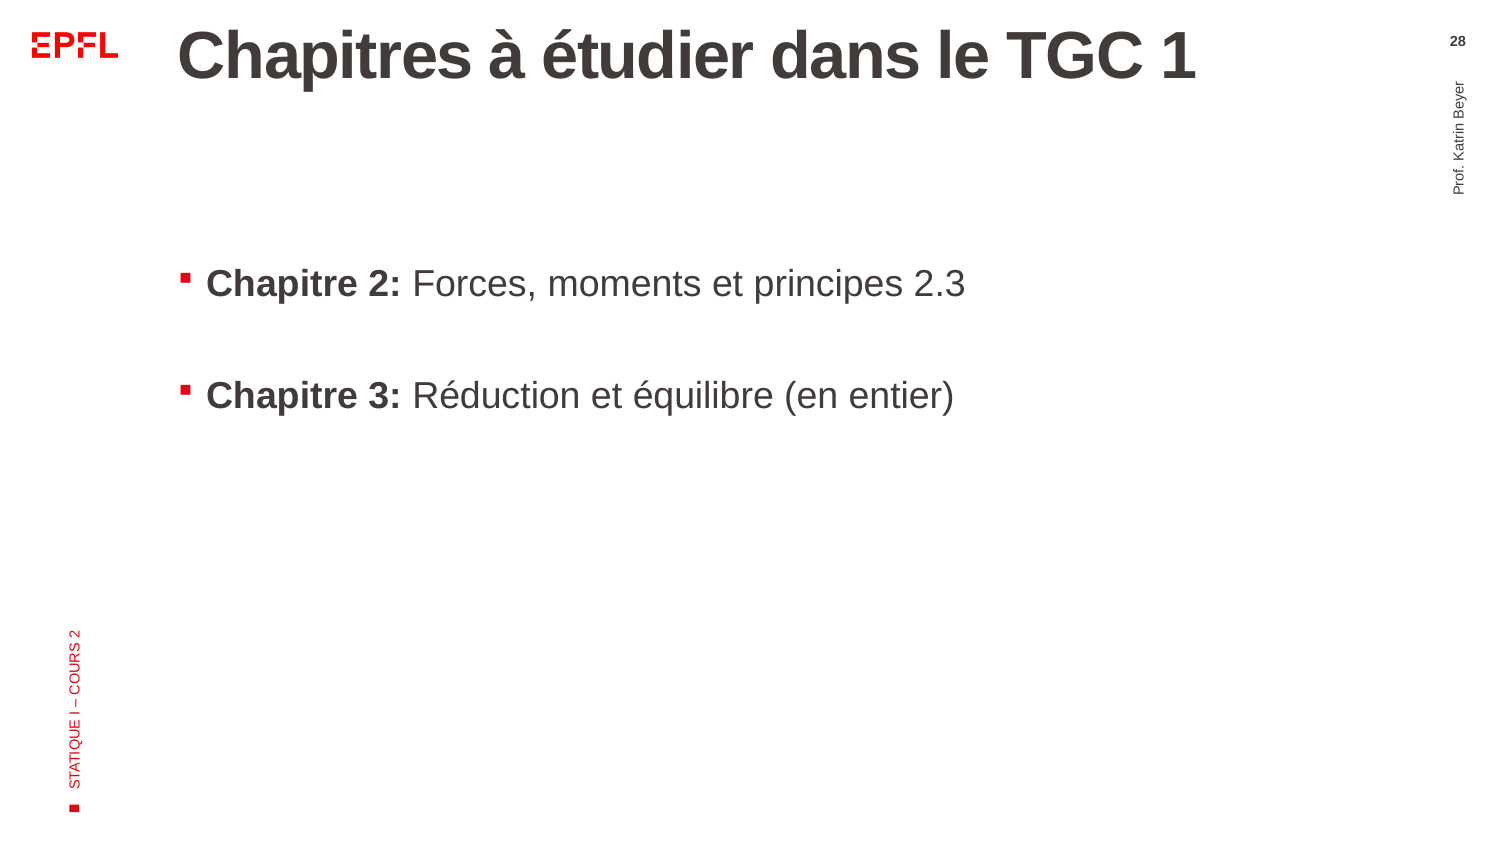

# Chapitres à étudier dans le TGC 1
28
Chapitre 2: Forces, moments et principes 2.3

Chapitre 3: Réduction et équilibre (en entier)
Prof. Katrin Beyer
STATIQUE I – COURS 2